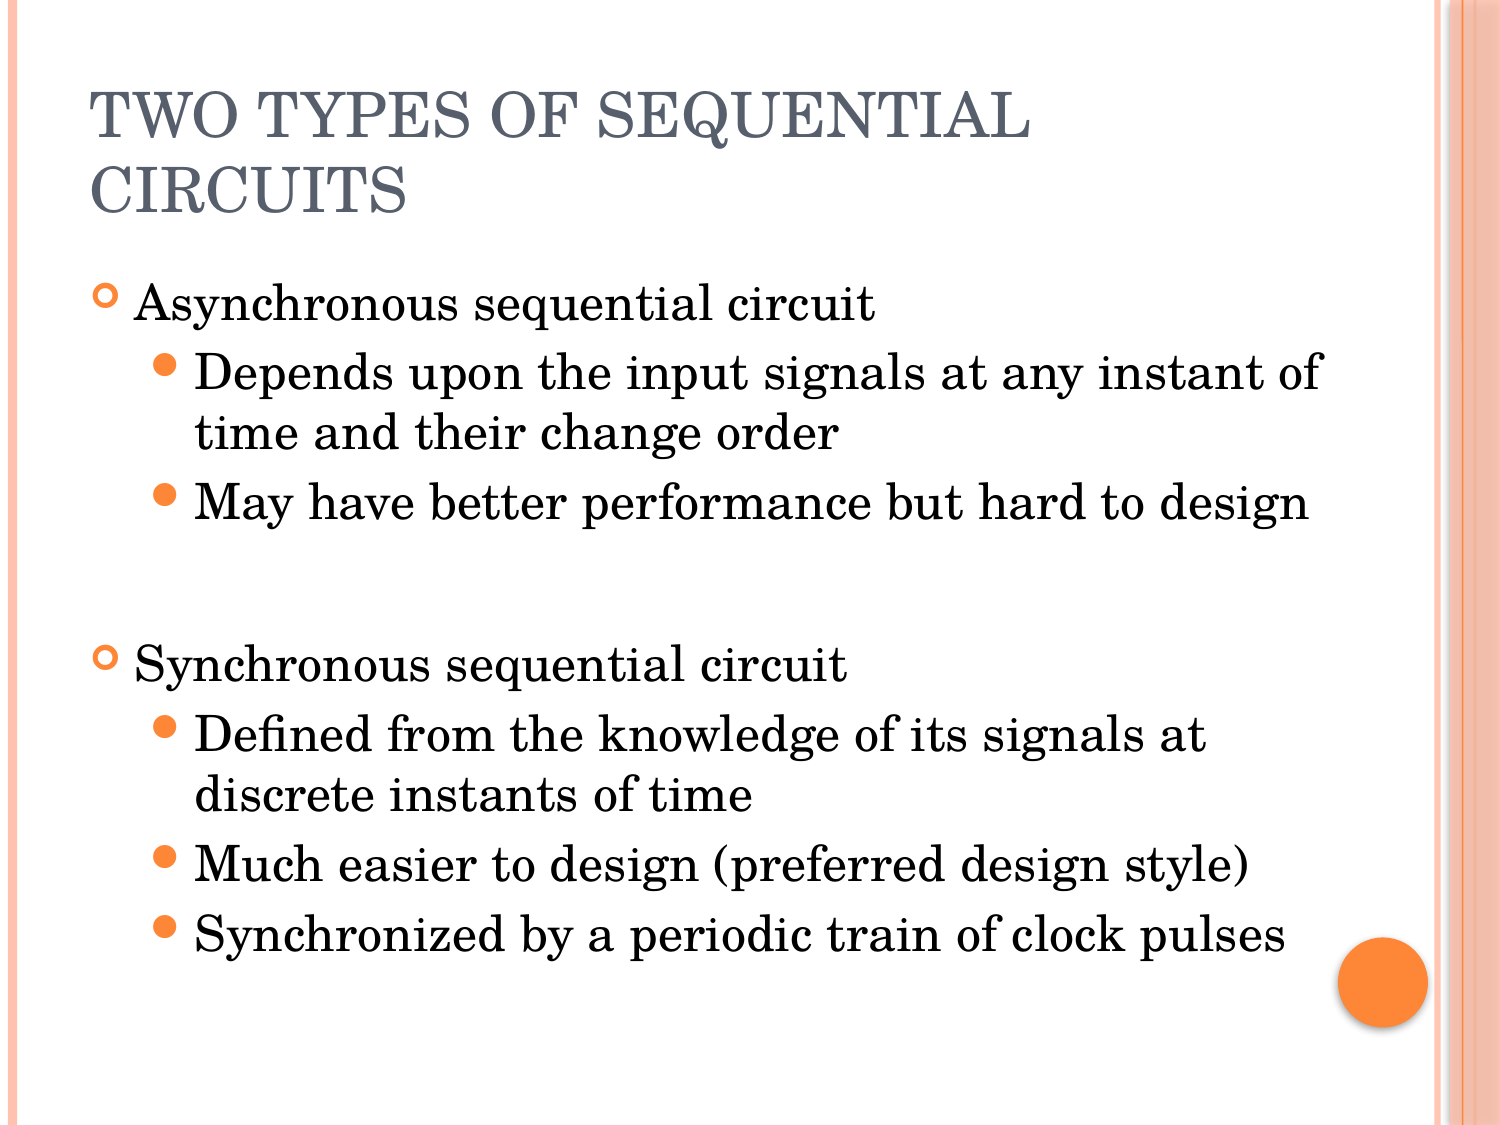

# Two Types of Sequential Circuits
Asynchronous sequential circuit
Depends upon the input signals at any instant of time and their change order
May have better performance but hard to design

Synchronous sequential circuit
Defined from the knowledge of its signals at discrete instants of time
Much easier to design (preferred design style)
Synchronized by a periodic train of clock pulses